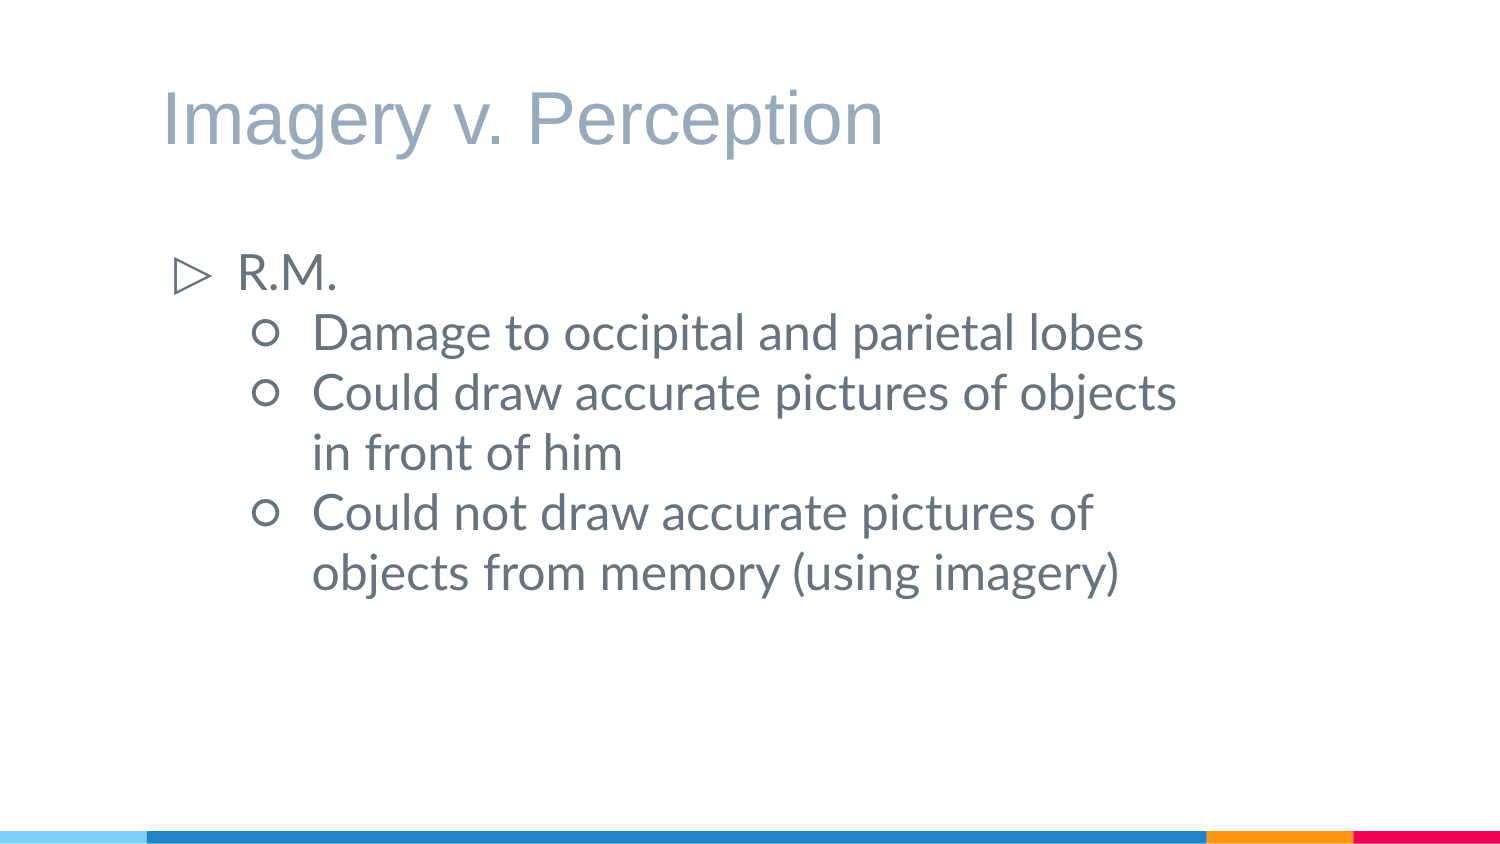

# Imagery v. Perception
R.M.
Damage to occipital and parietal lobes
Could draw accurate pictures of objects in front of him
Could not draw accurate pictures of objects from memory (using imagery)